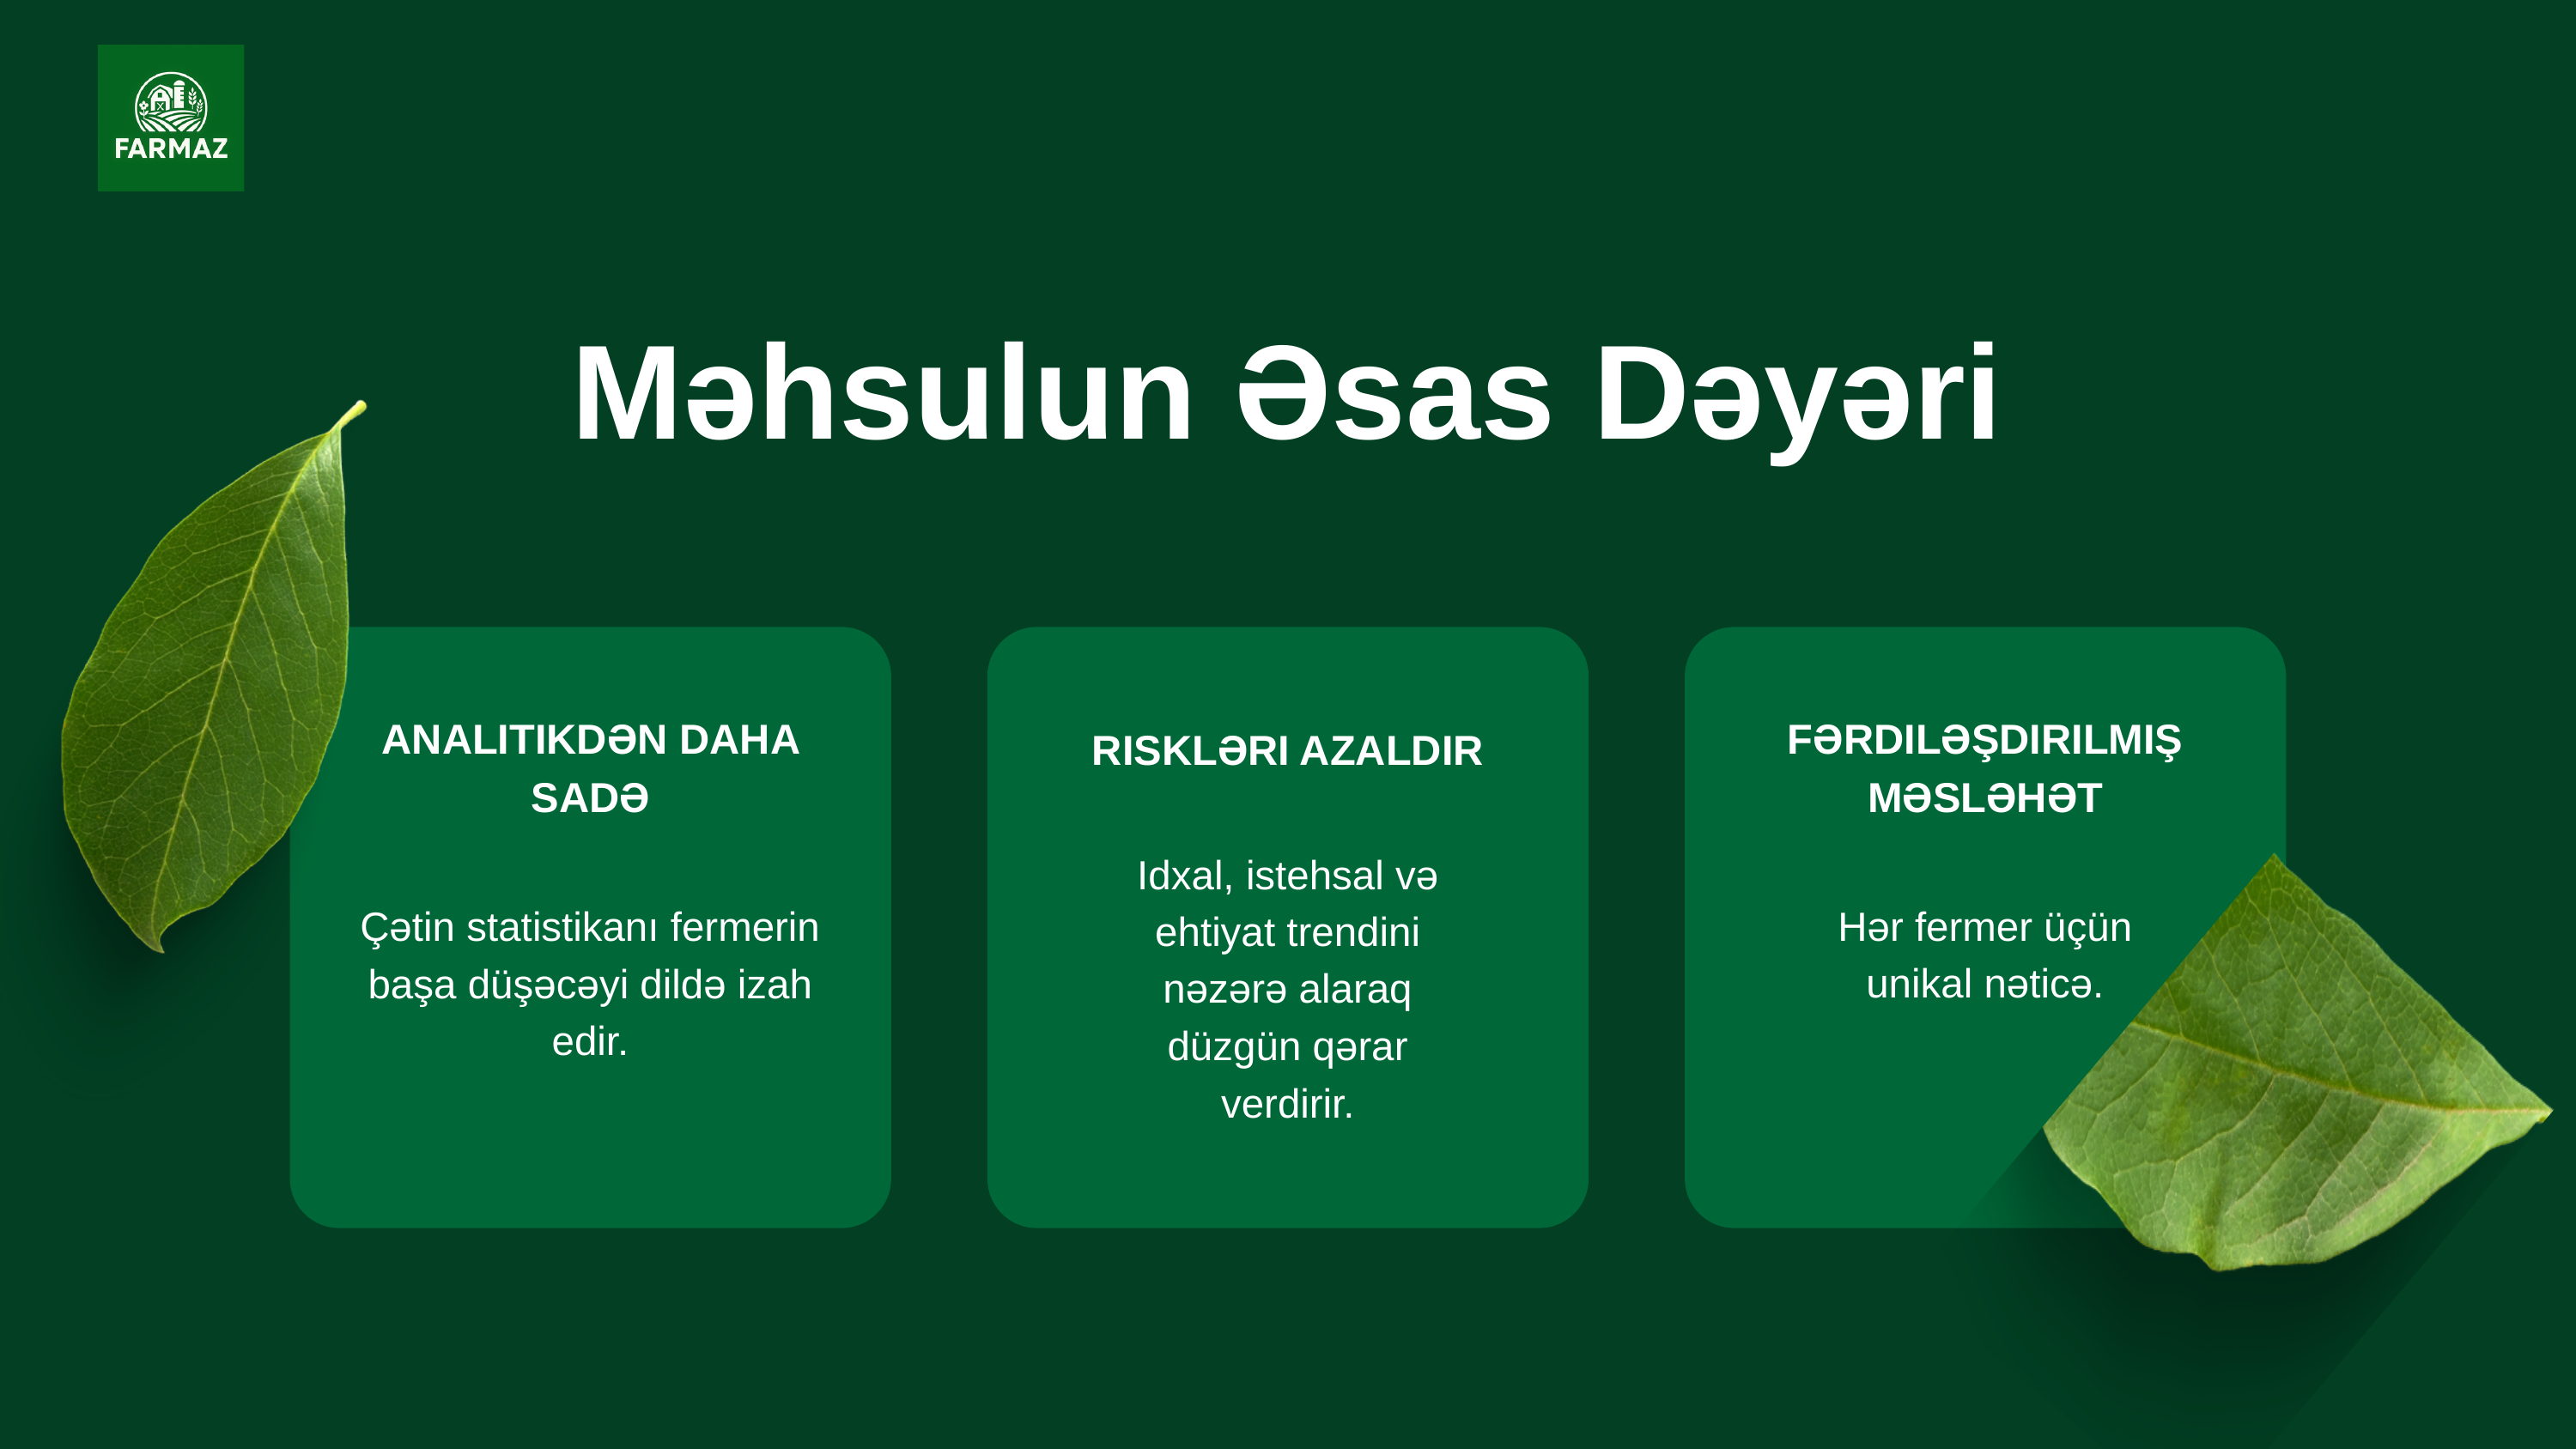

Məhsulun Əsas Dəyəri

ANALITIKDƏN DAHA SADƏ
FƏRDILƏŞDIRILMIŞ MƏSLƏHƏT
RISKLƏRI AZALDIR
Idxal, istehsal və ehtiyat trendini nəzərə alaraq düzgün qərar verdirir.
Çətin statistikanı fermerin başa düşəcəyi dildə izah edir.
Hər fermer üçün unikal nəticə.